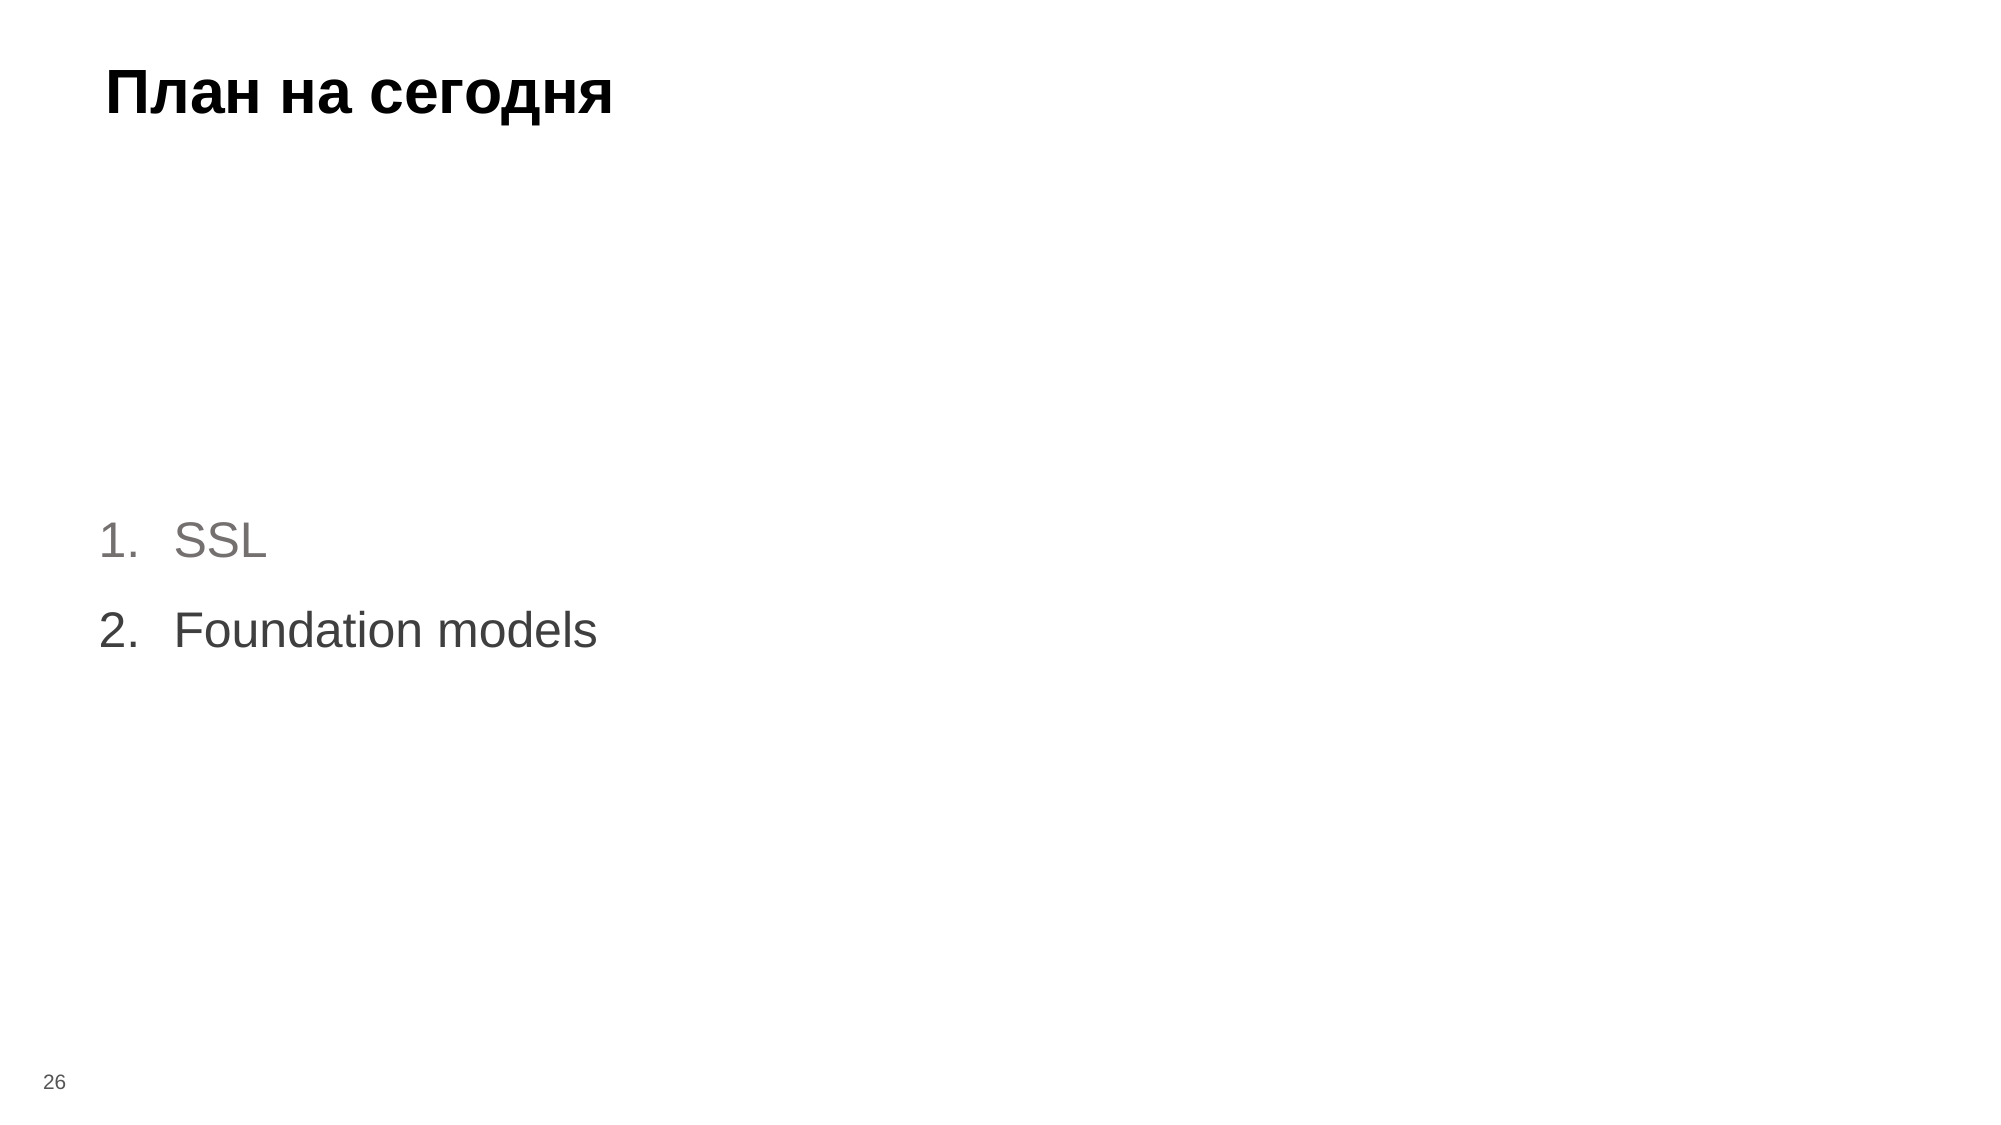

План на сегодня
SSL
Foundation models
26